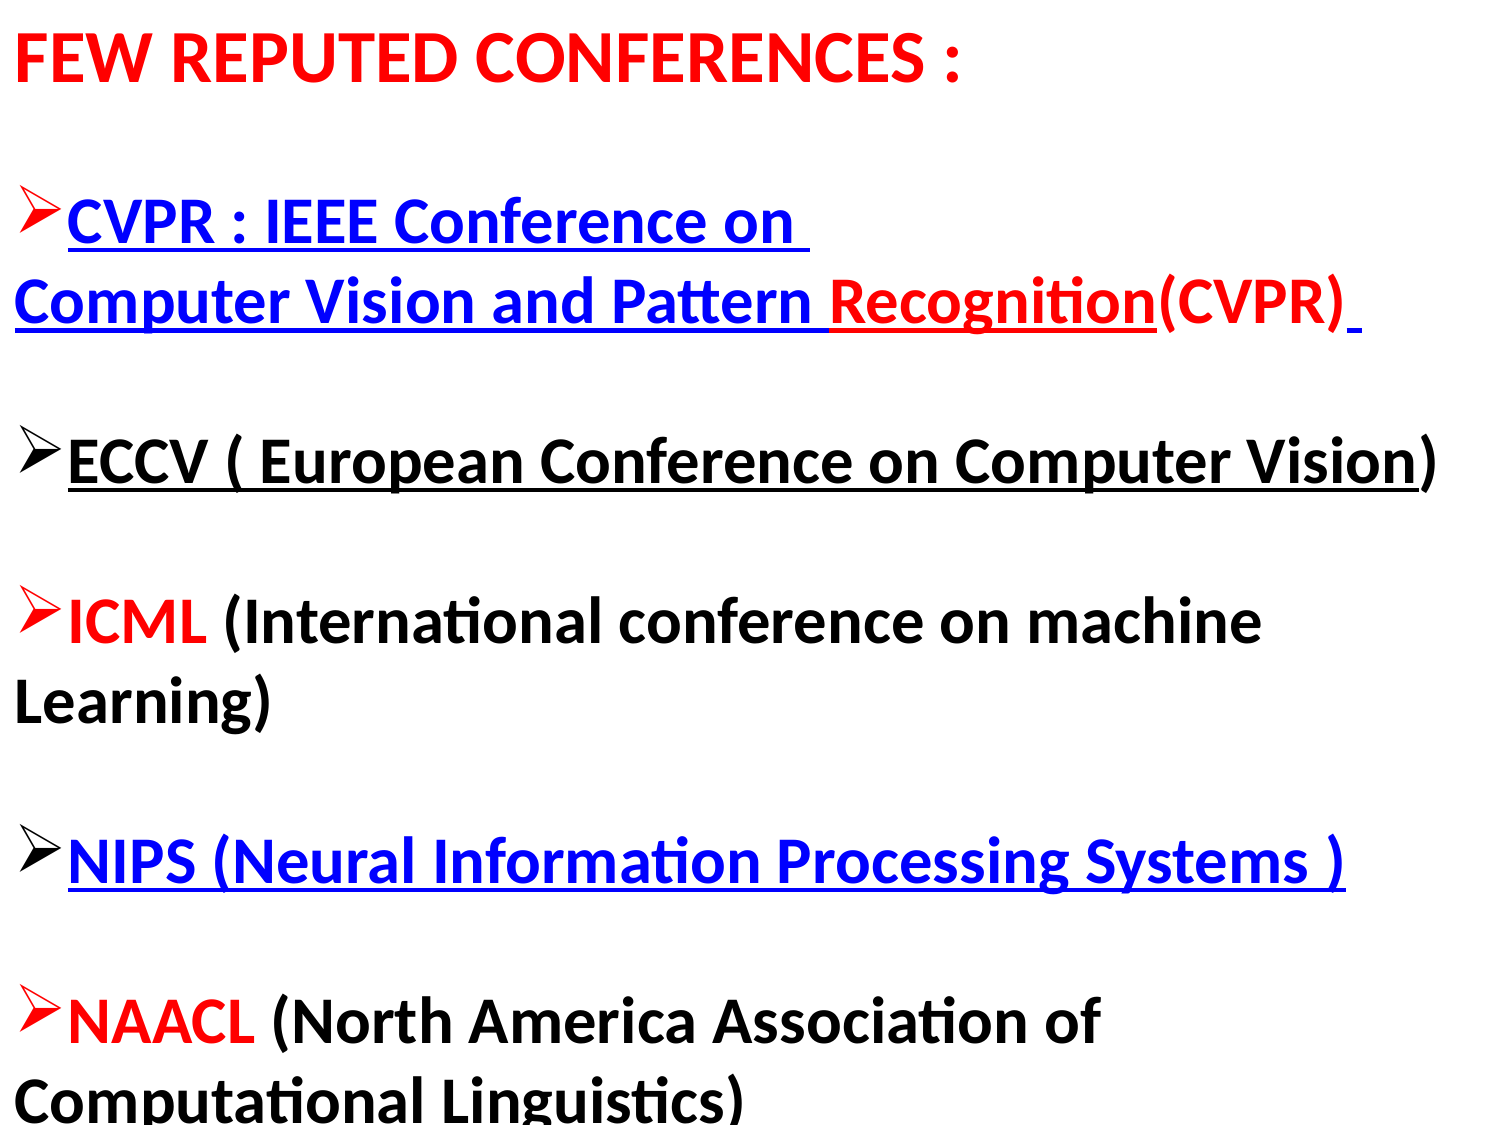

FEW REPUTED CONFERENCES :

CVPR : IEEE Conference on Computer Vision and Pattern Recognition(CVPR)

ECCV ( European Conference on Computer Vision)

ICML (International conference on machine Learning)

NIPS (Neural Information Processing Systems )

NAACL (North America Association of Computational Linguistics)